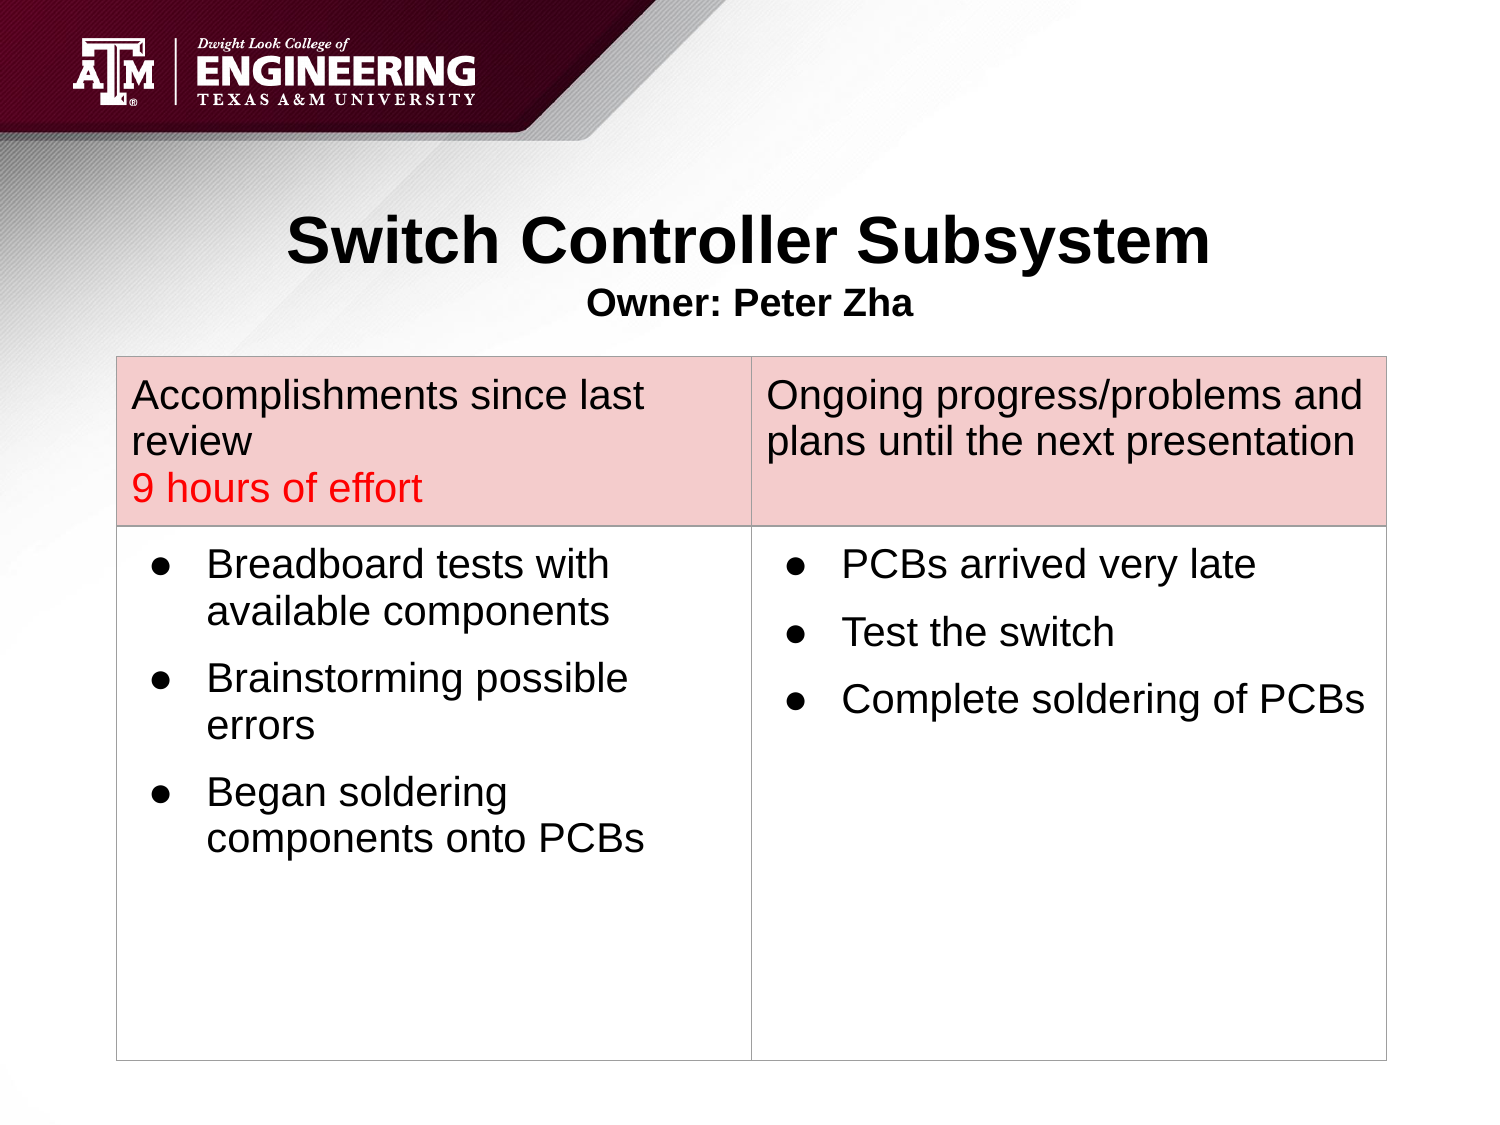

# Switch Controller Subsystem
Owner: Peter Zha
| Accomplishments since last review 9 hours of effort | Ongoing progress/problems and plans until the next presentation |
| --- | --- |
| Breadboard tests with available components Brainstorming possible errors Began soldering components onto PCBs | PCBs arrived very late Test the switch Complete soldering of PCBs |